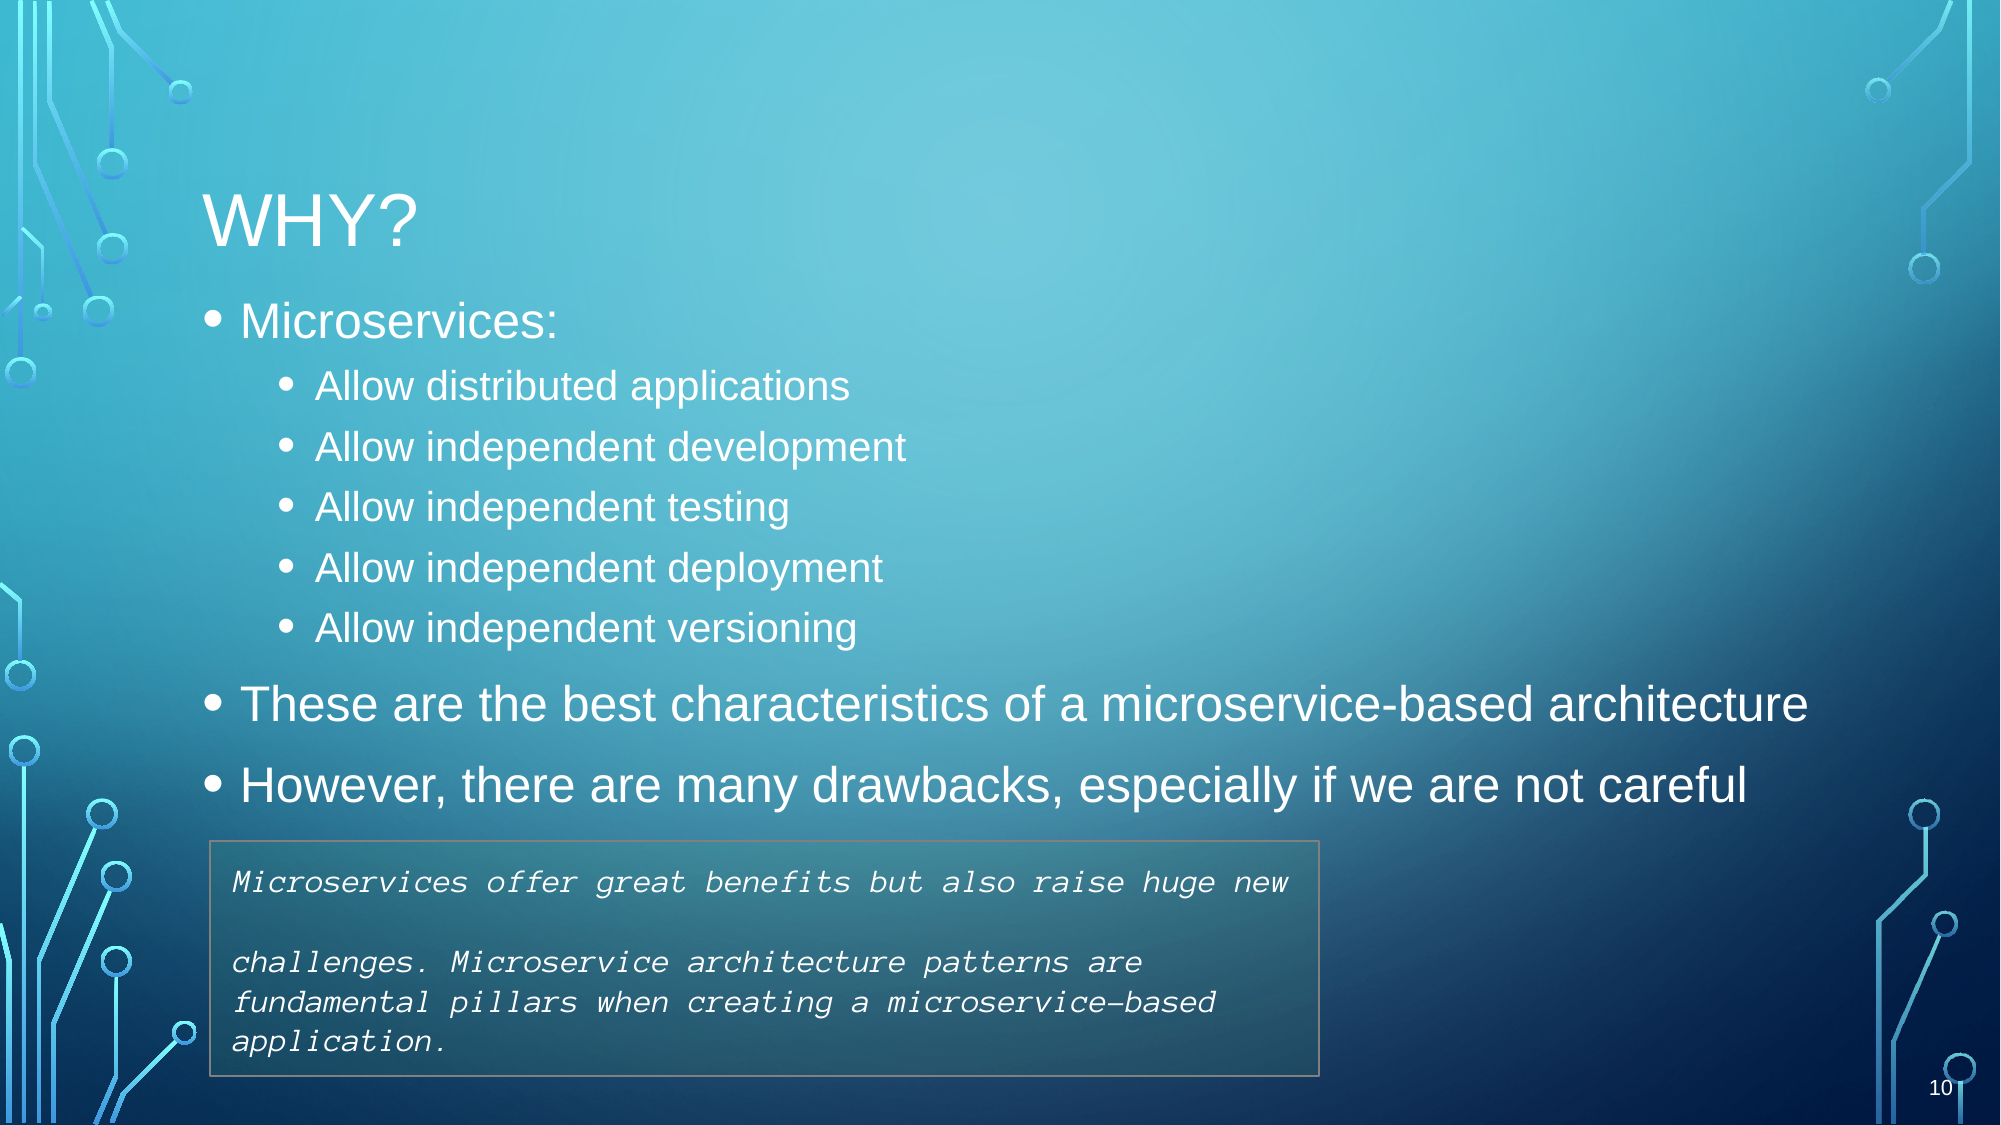

# WhY?
Microservices:
Allow distributed applications
Allow independent development
Allow independent testing
Allow independent deployment
Allow independent versioning
These are the best characteristics of a microservice-based architecture
However, there are many drawbacks, especially if we are not careful
Microservices offer great benefits but also raise huge new
challenges. Microservice architecture patterns are
fundamental pillars when creating a microservice-based
application.
10